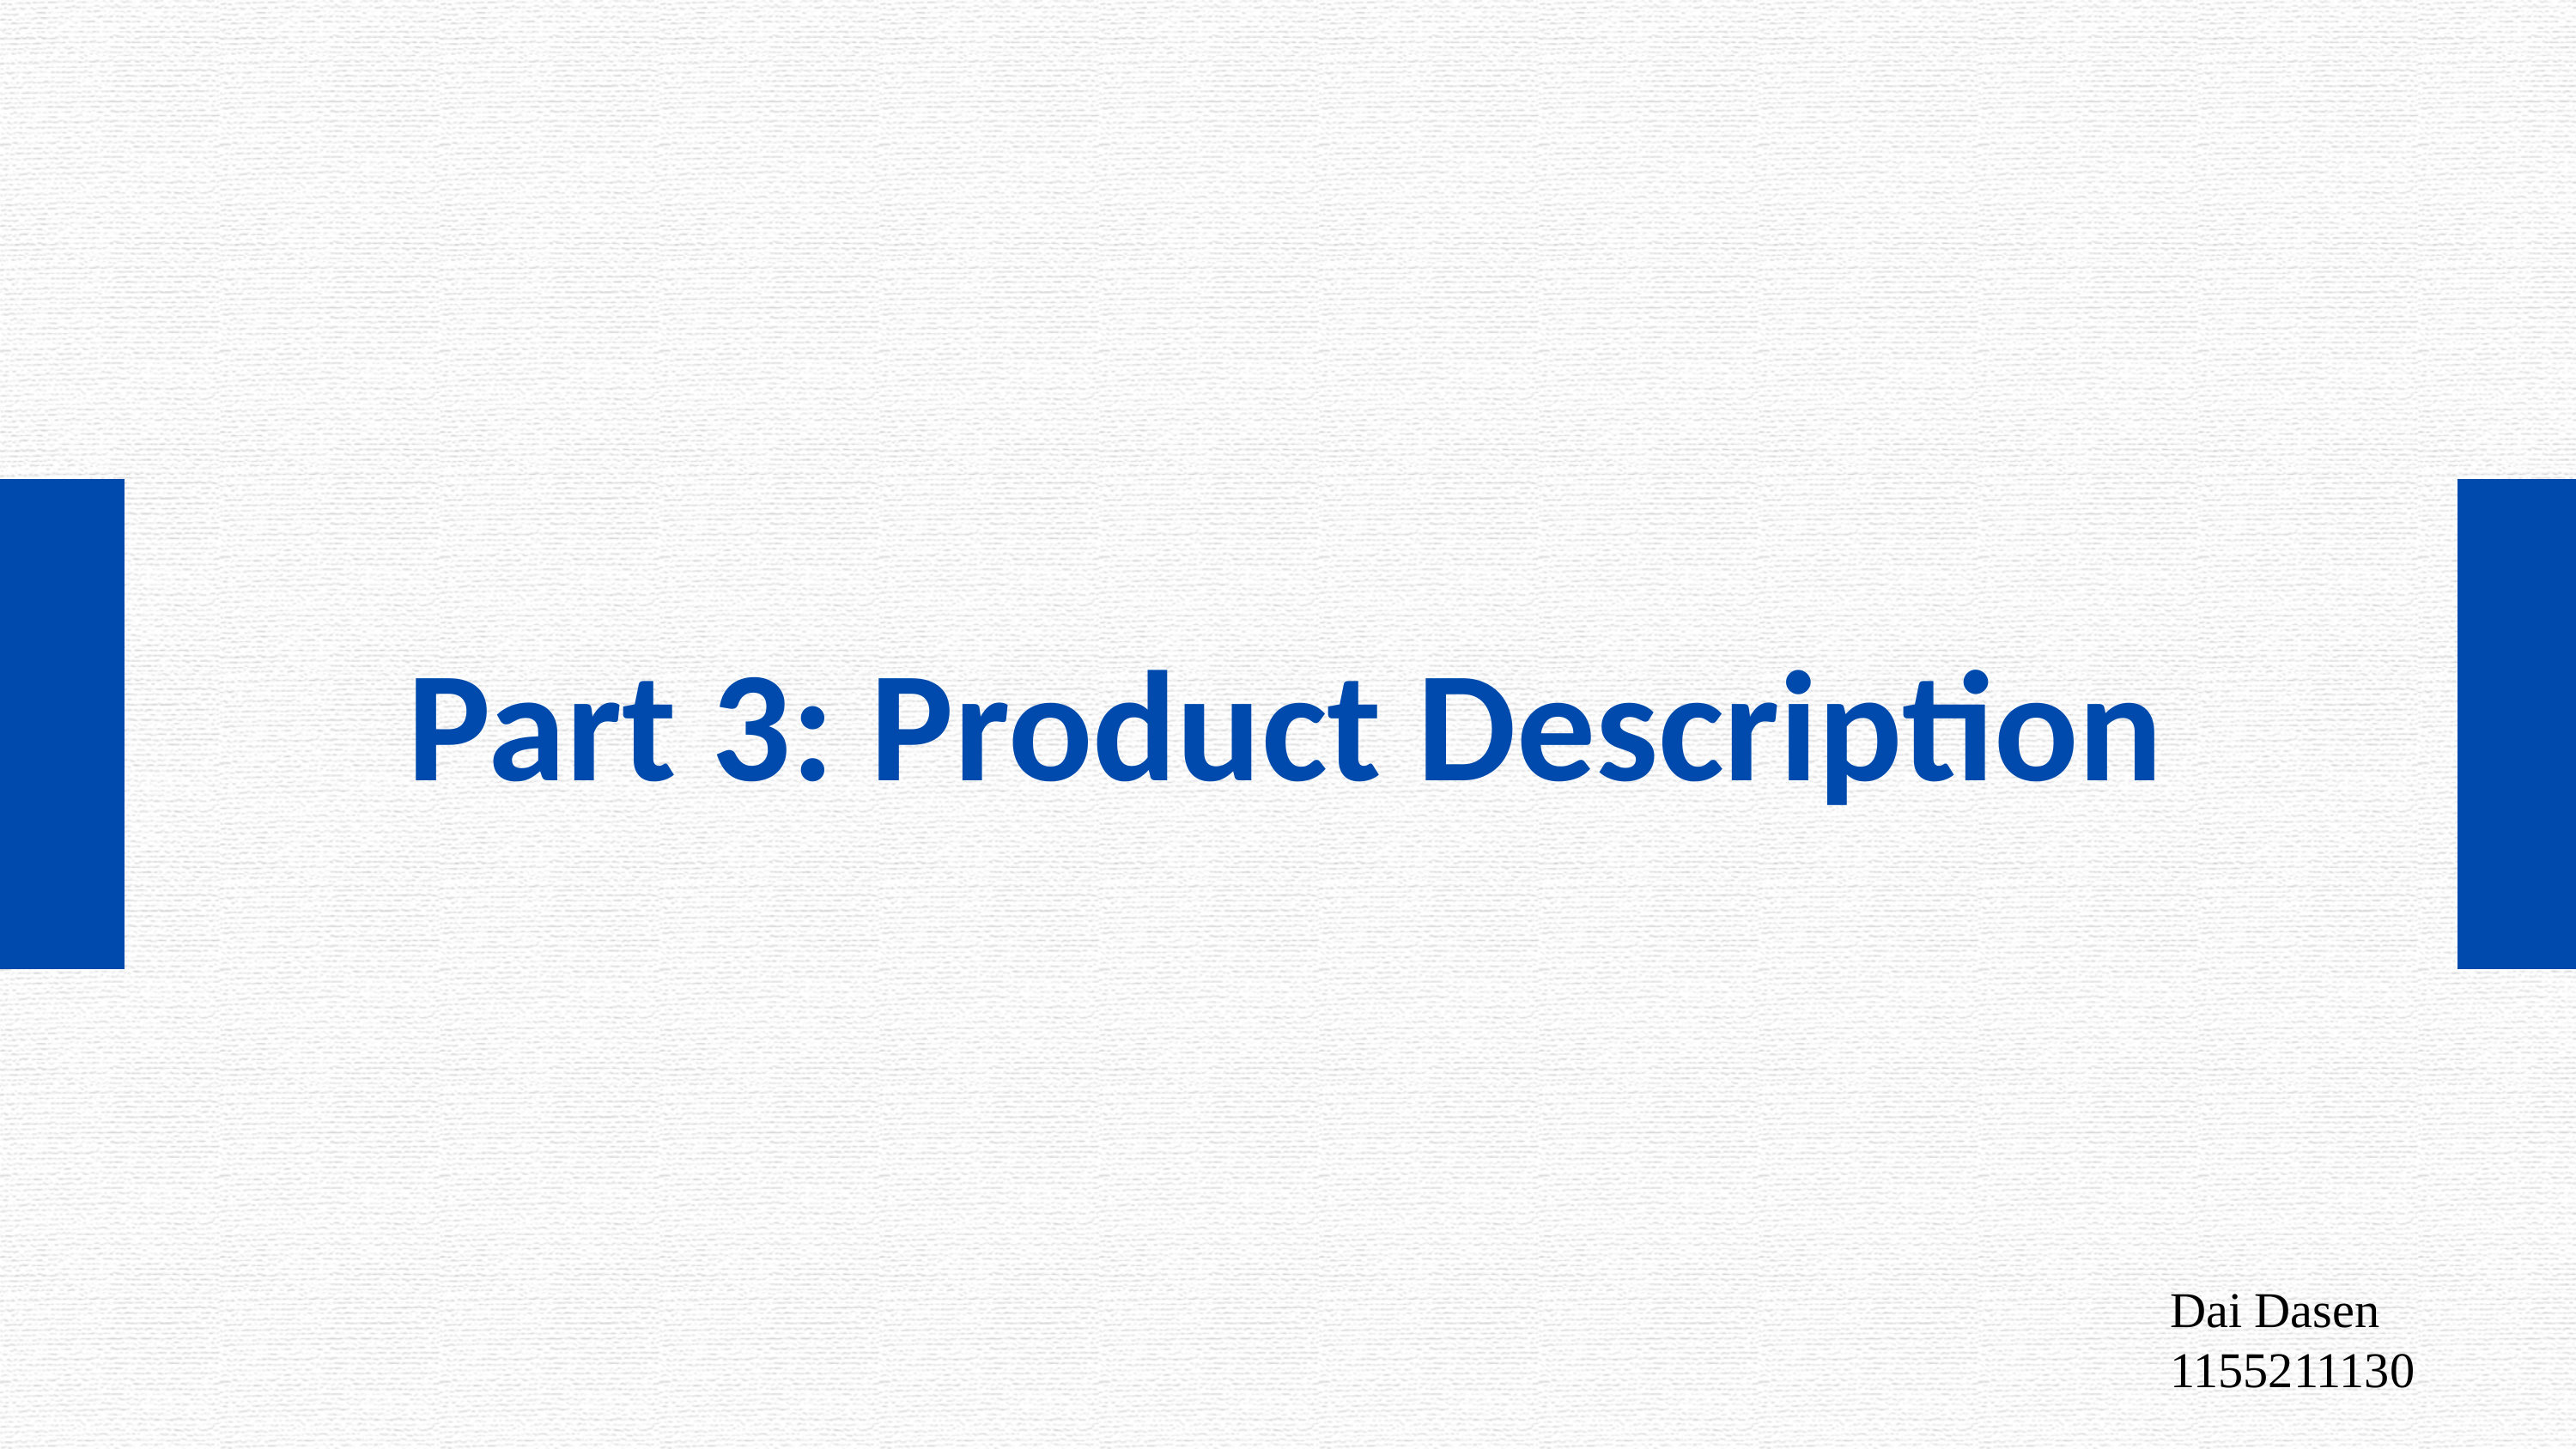

Part 3: Product Description
Dai Dasen
1155211130